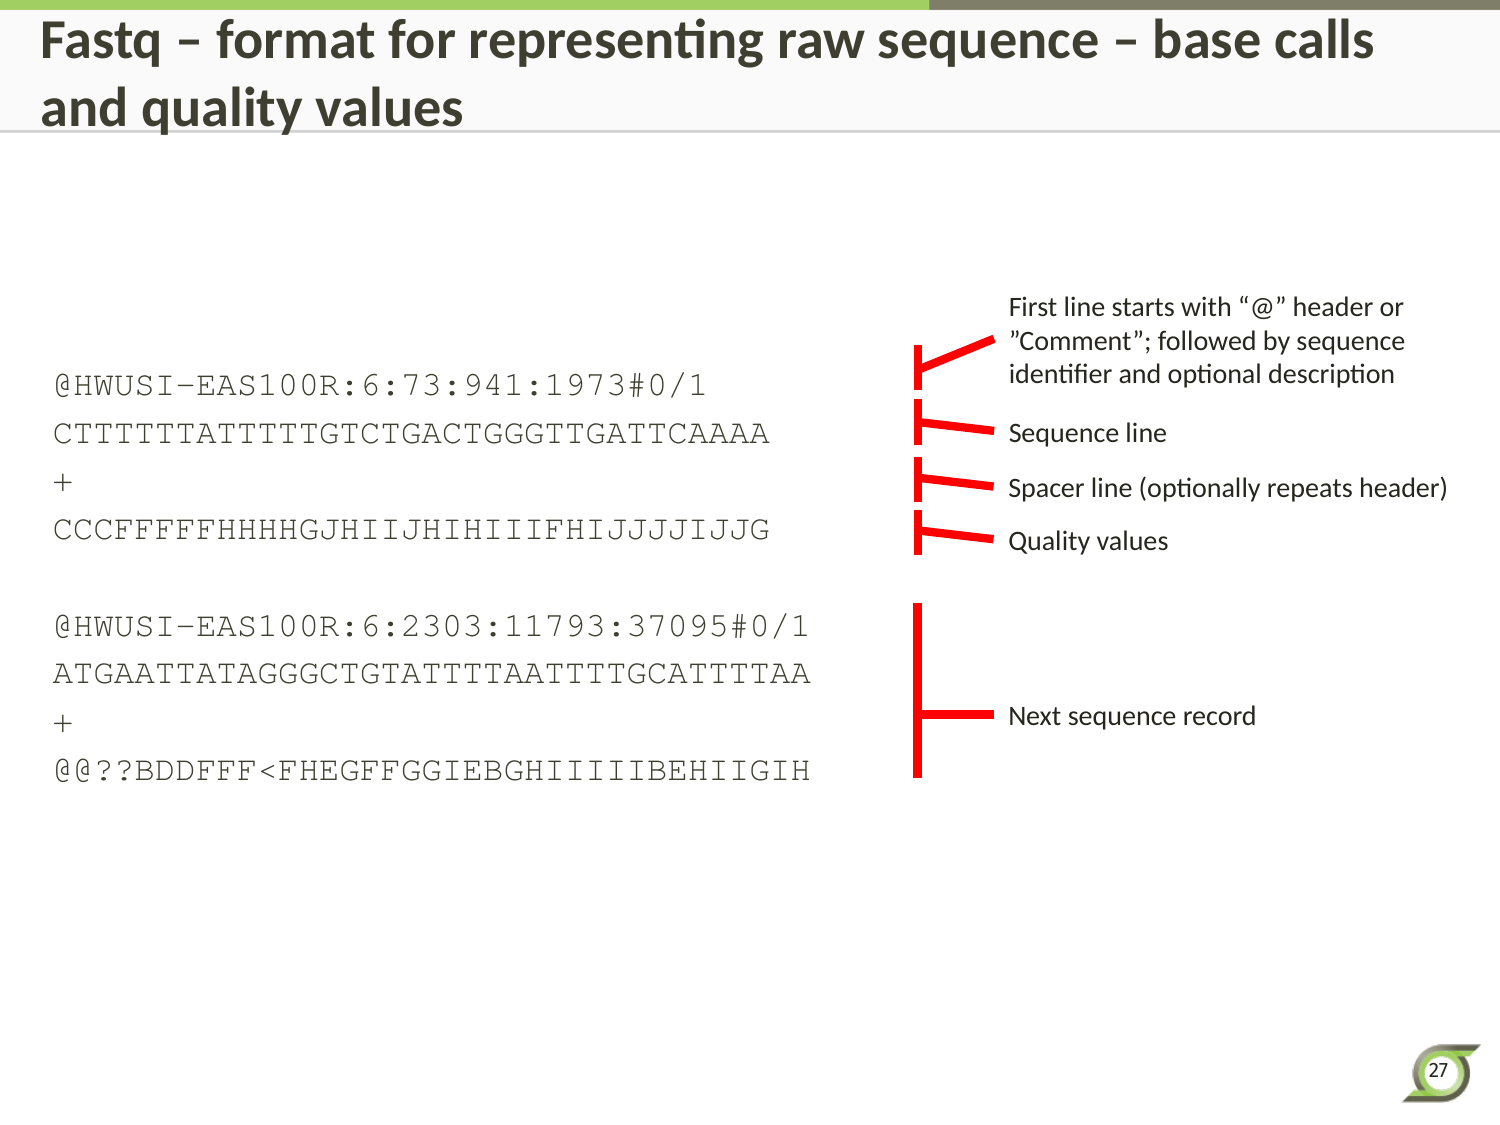

# Fastq – format for representing raw sequence – base calls and quality values
First line starts with “@” header or ”Comment”; followed by sequence identifier and optional description
@HWUSI-EAS100R:6:73:941:1973#0/1
CTTTTTTATTTTTGTCTGACTGGGTTGATTCAAAA
+
CCCFFFFFHHHHGJHIIJHIHIIIFHIJJJJIJJG

@HWUSI-EAS100R:6:2303:11793:37095#0/1
ATGAATTATAGGGCTGTATTTTAATTTTGCATTTTAA
+
@@??BDDFFF<FHEGFFGGIEBGHIIIIIBEHIIGIH
Sequence line
Spacer line (optionally repeats header)
Quality values
Next sequence record